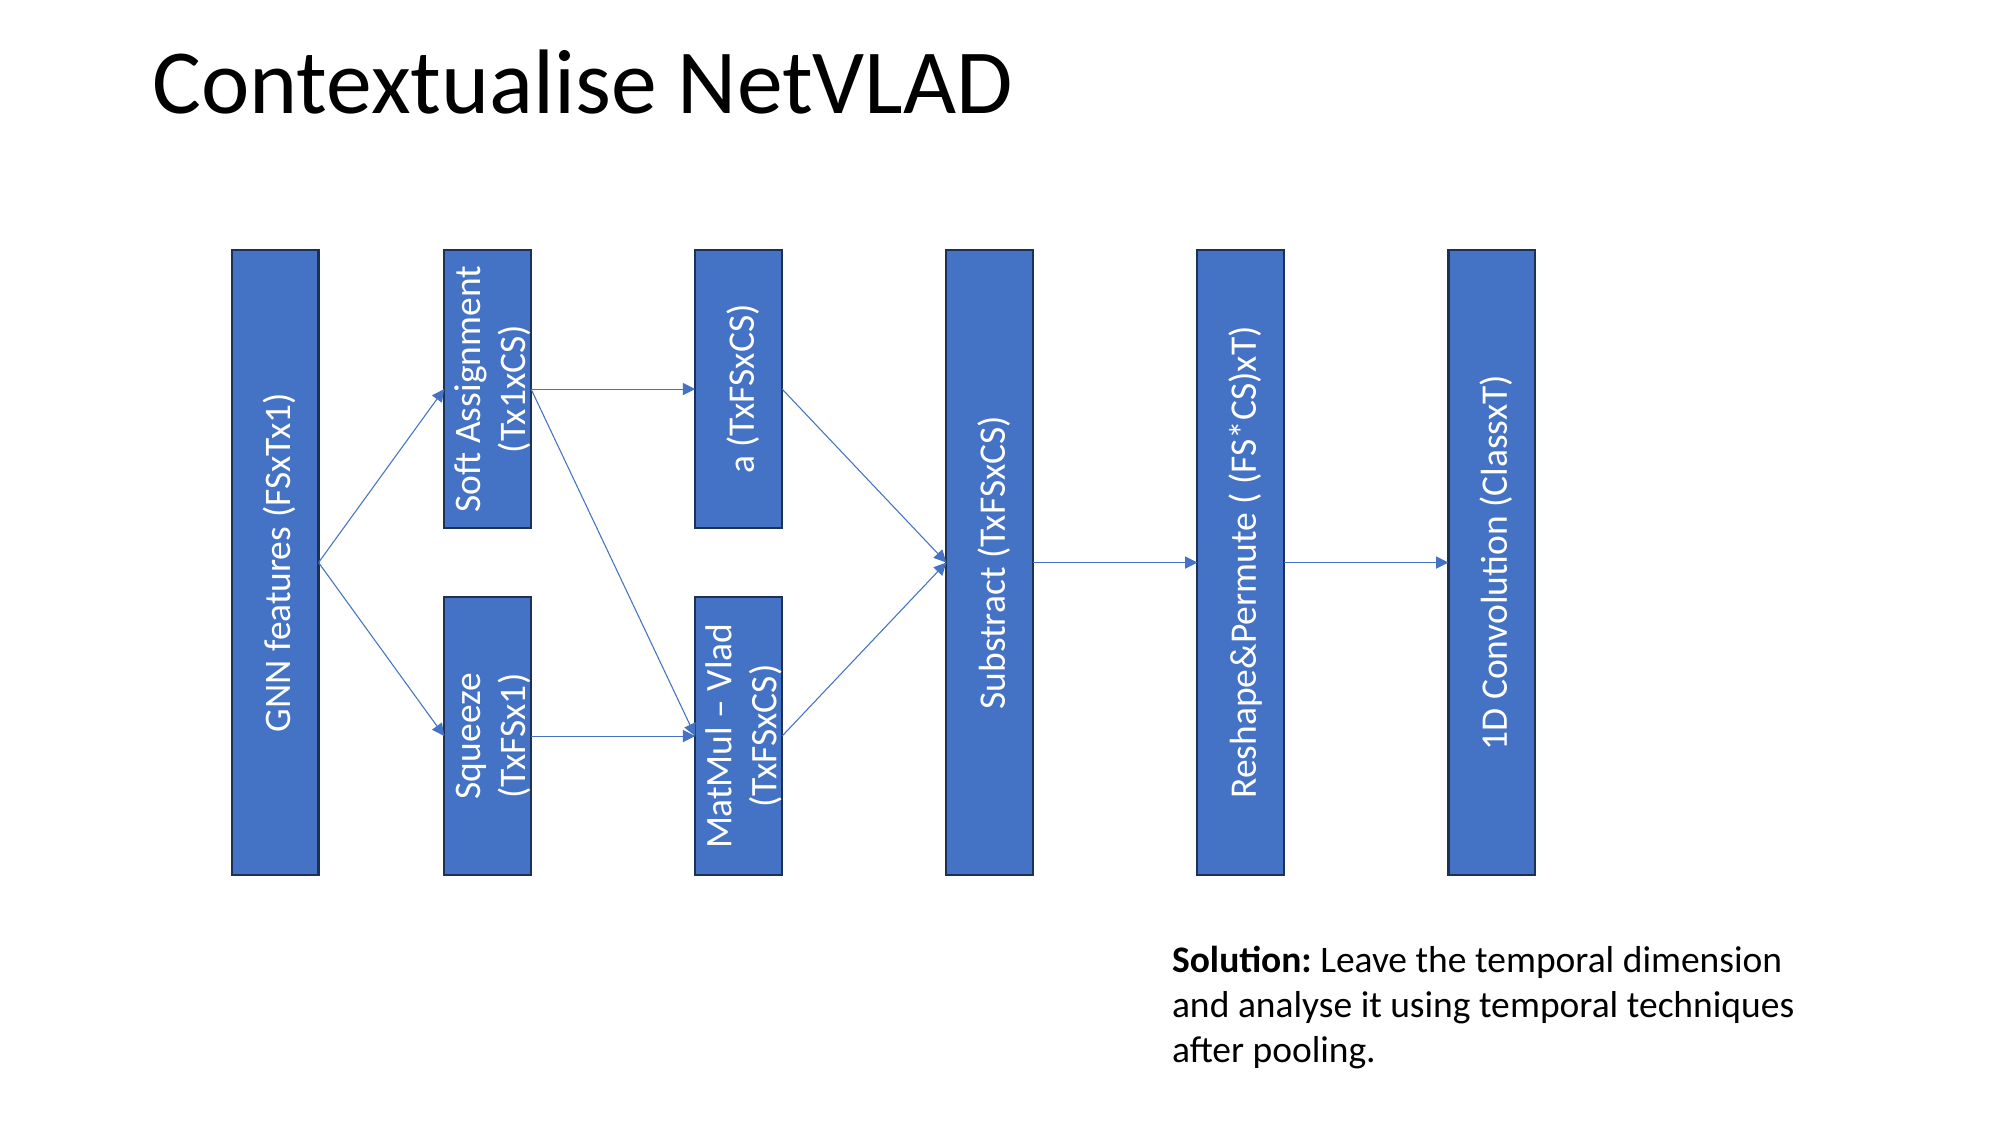

# Contextualise NetVLAD
a (TxFSxCS)
Soft Assignment (Tx1xCS)
Substract (TxFSxCS)
Reshape&Permute ( (FS*CS)xT)
1D Convolution (ClassxT)
GNN features (FSxTx1)
Squeeze (TxFSx1)
MatMul – Vlad (TxFSxCS)
Solution: Leave the temporal dimension and analyse it using temporal techniques after pooling.